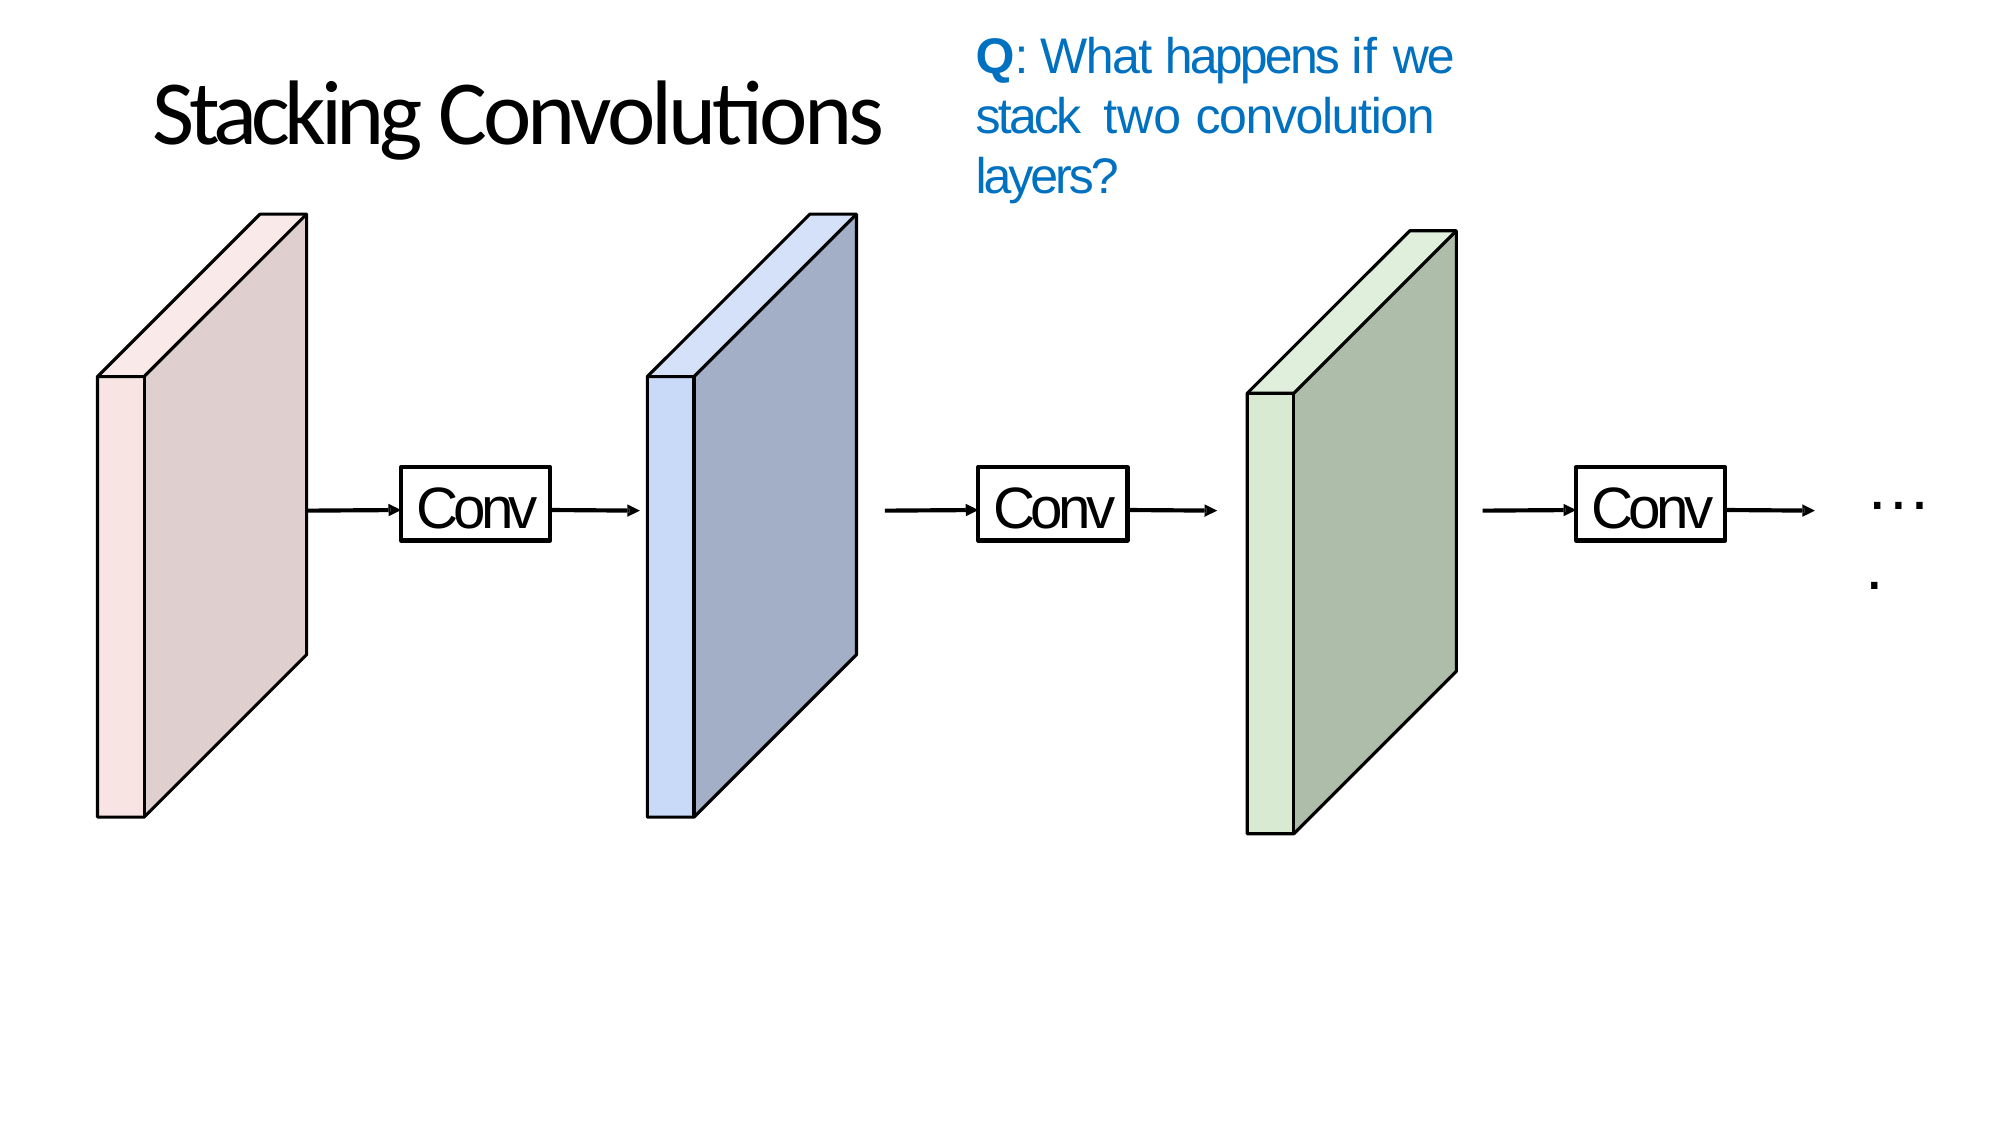

Q: What happens if we stack  two convolution layers?
# Stacking Convolutions

….
Conv
Conv
Conv